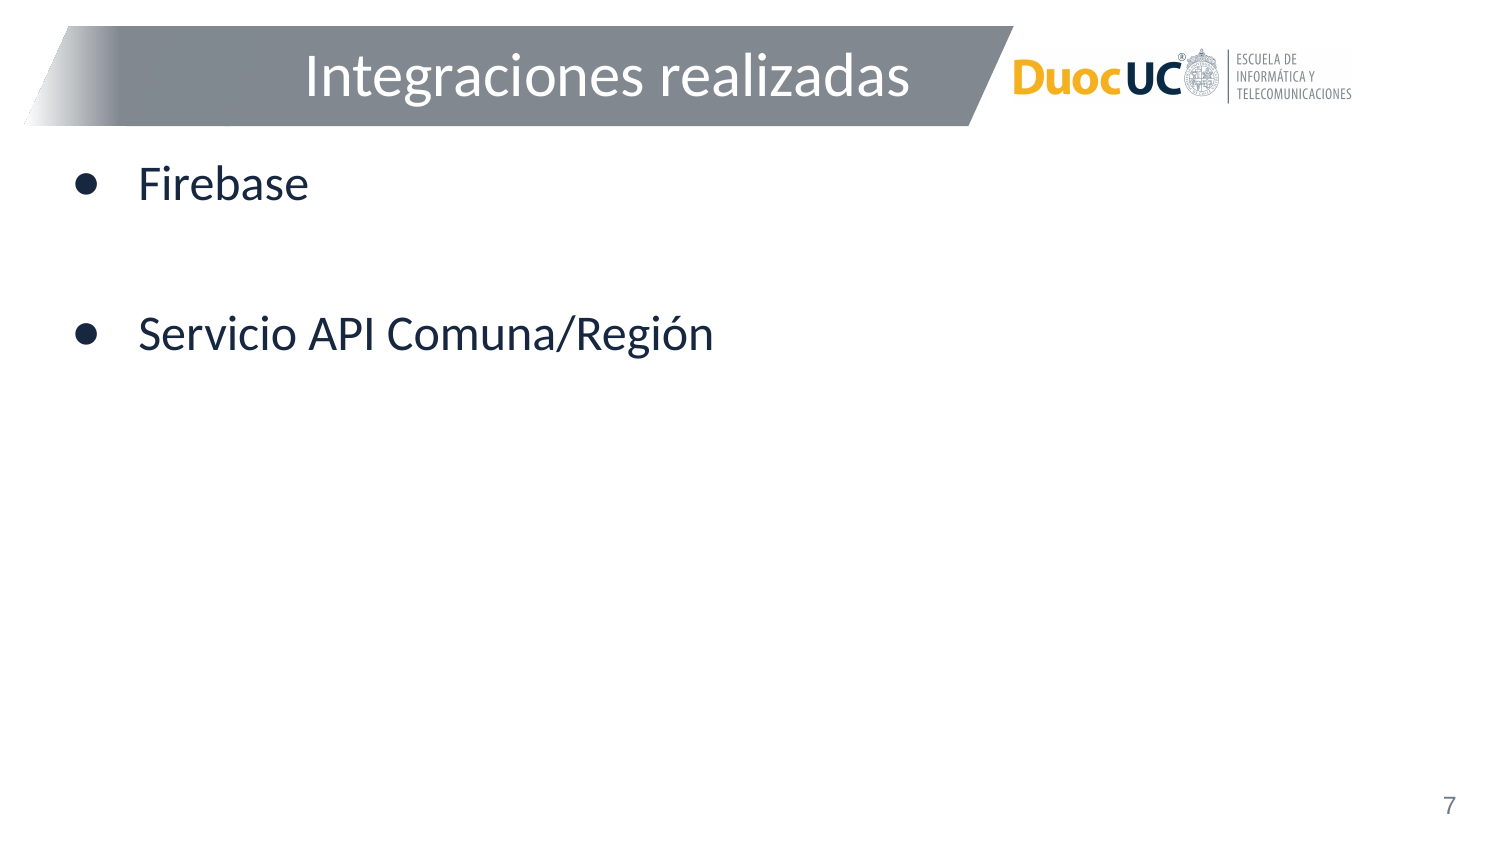

# Integraciones realizadas
Firebase

Servicio API Comuna/Región